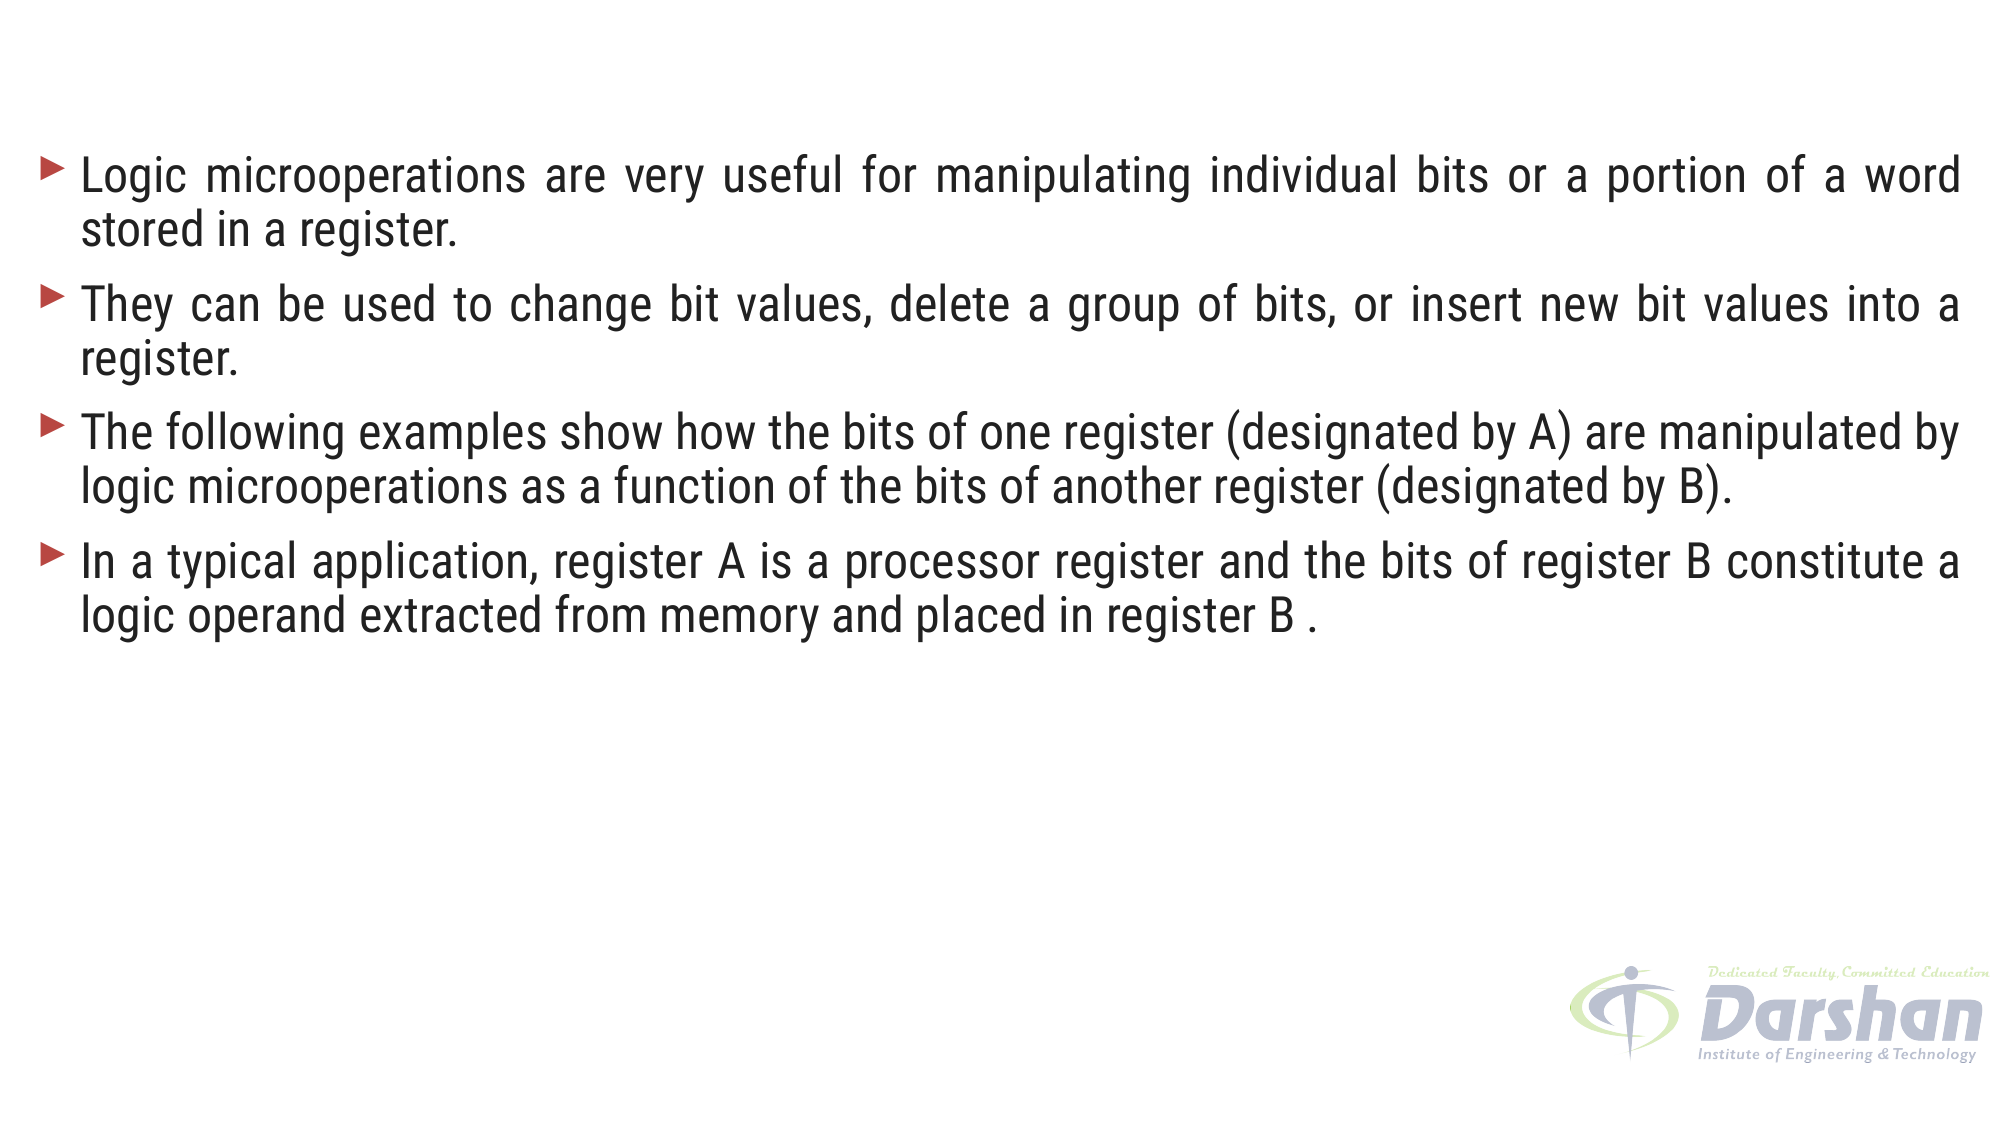

#
Logic microoperations are very useful for manipulating individual bits or a portion of a word stored in a register.
They can be used to change bit values, delete a group of bits, or insert new bit values into a register.
The following examples show how the bits of one register (designated by A) are manipulated by logic microoperations as a function of the bits of another register (designated by B).
In a typical application, register A is a processor register and the bits of register B constitute a logic operand extracted from memory and placed in register B .